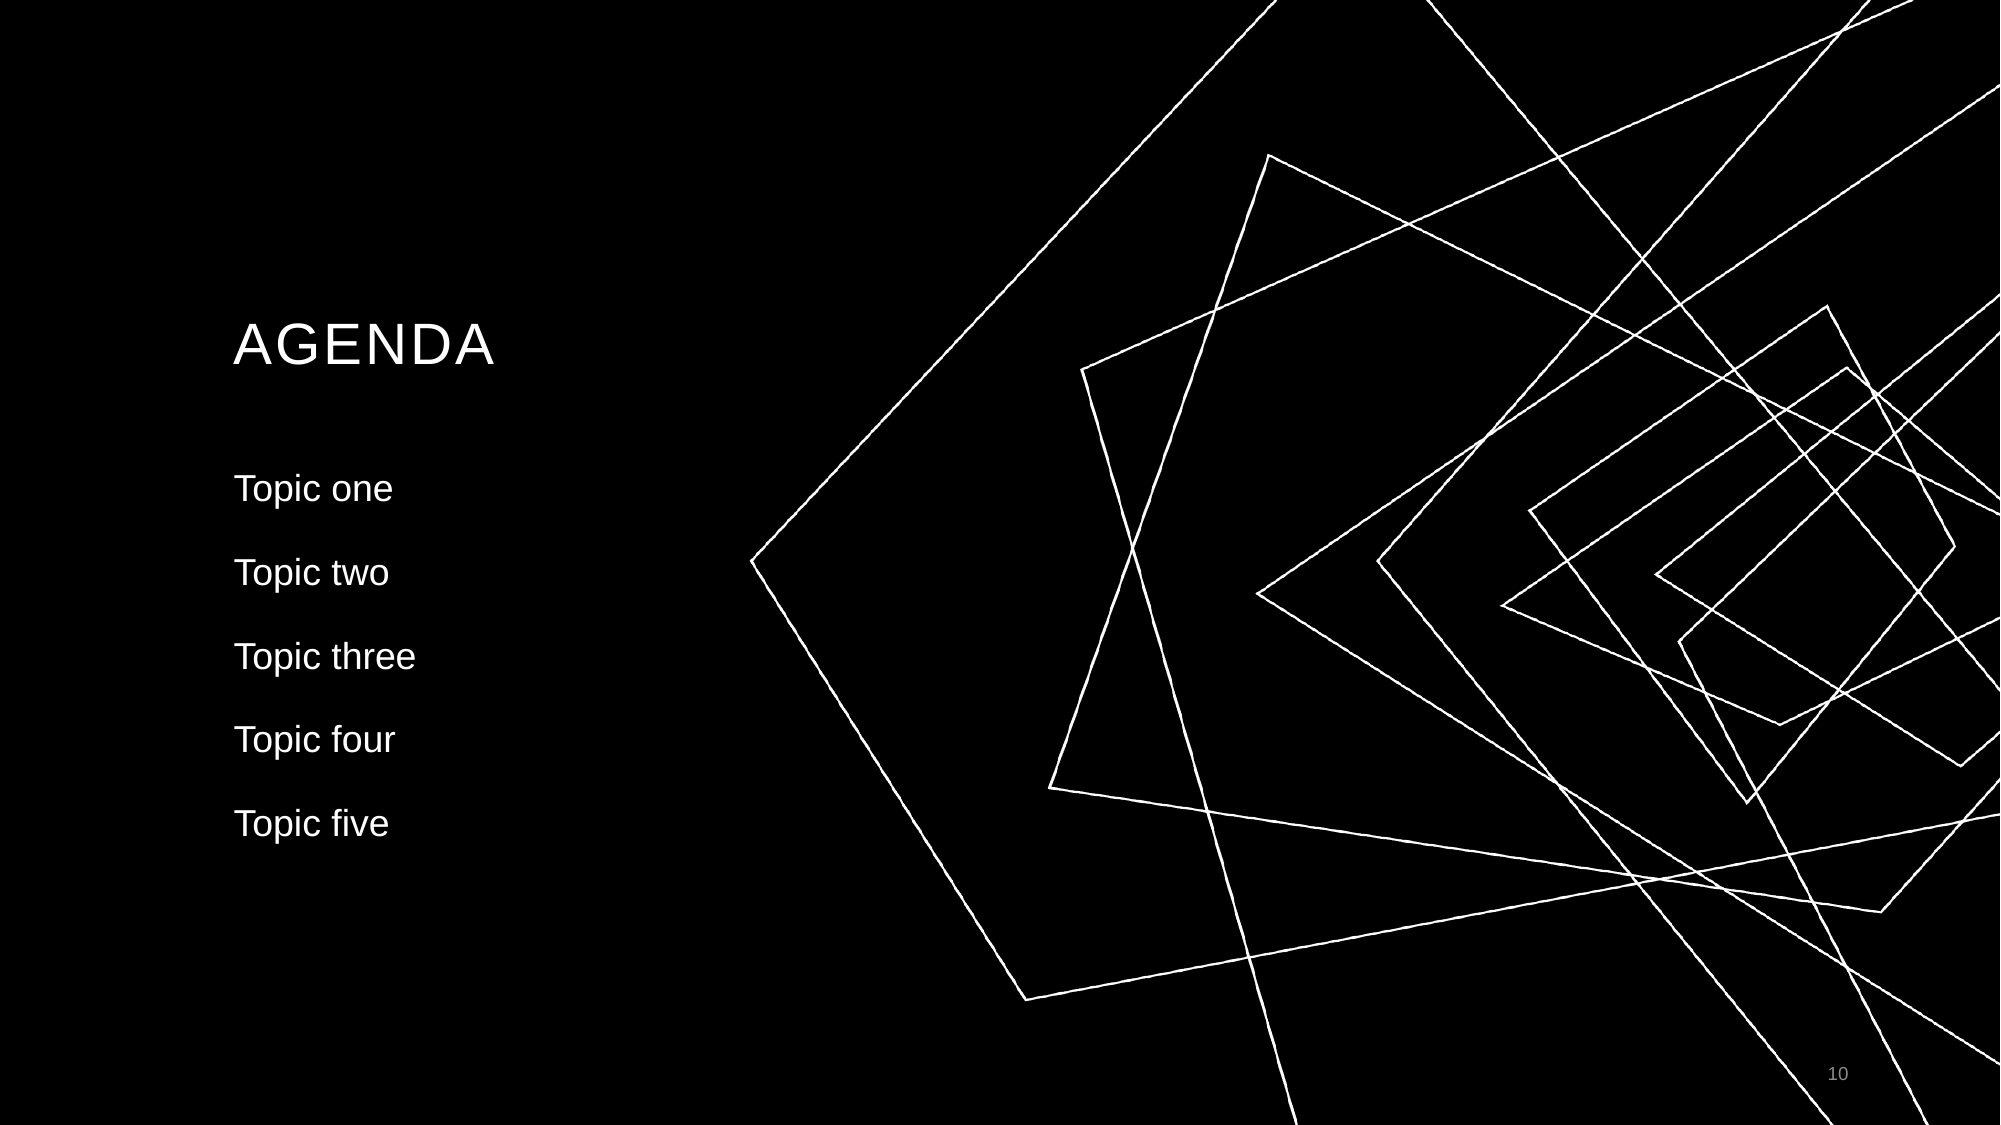

# AGENDA
Topic one
Topic two
Topic three
Topic four
Topic five
10